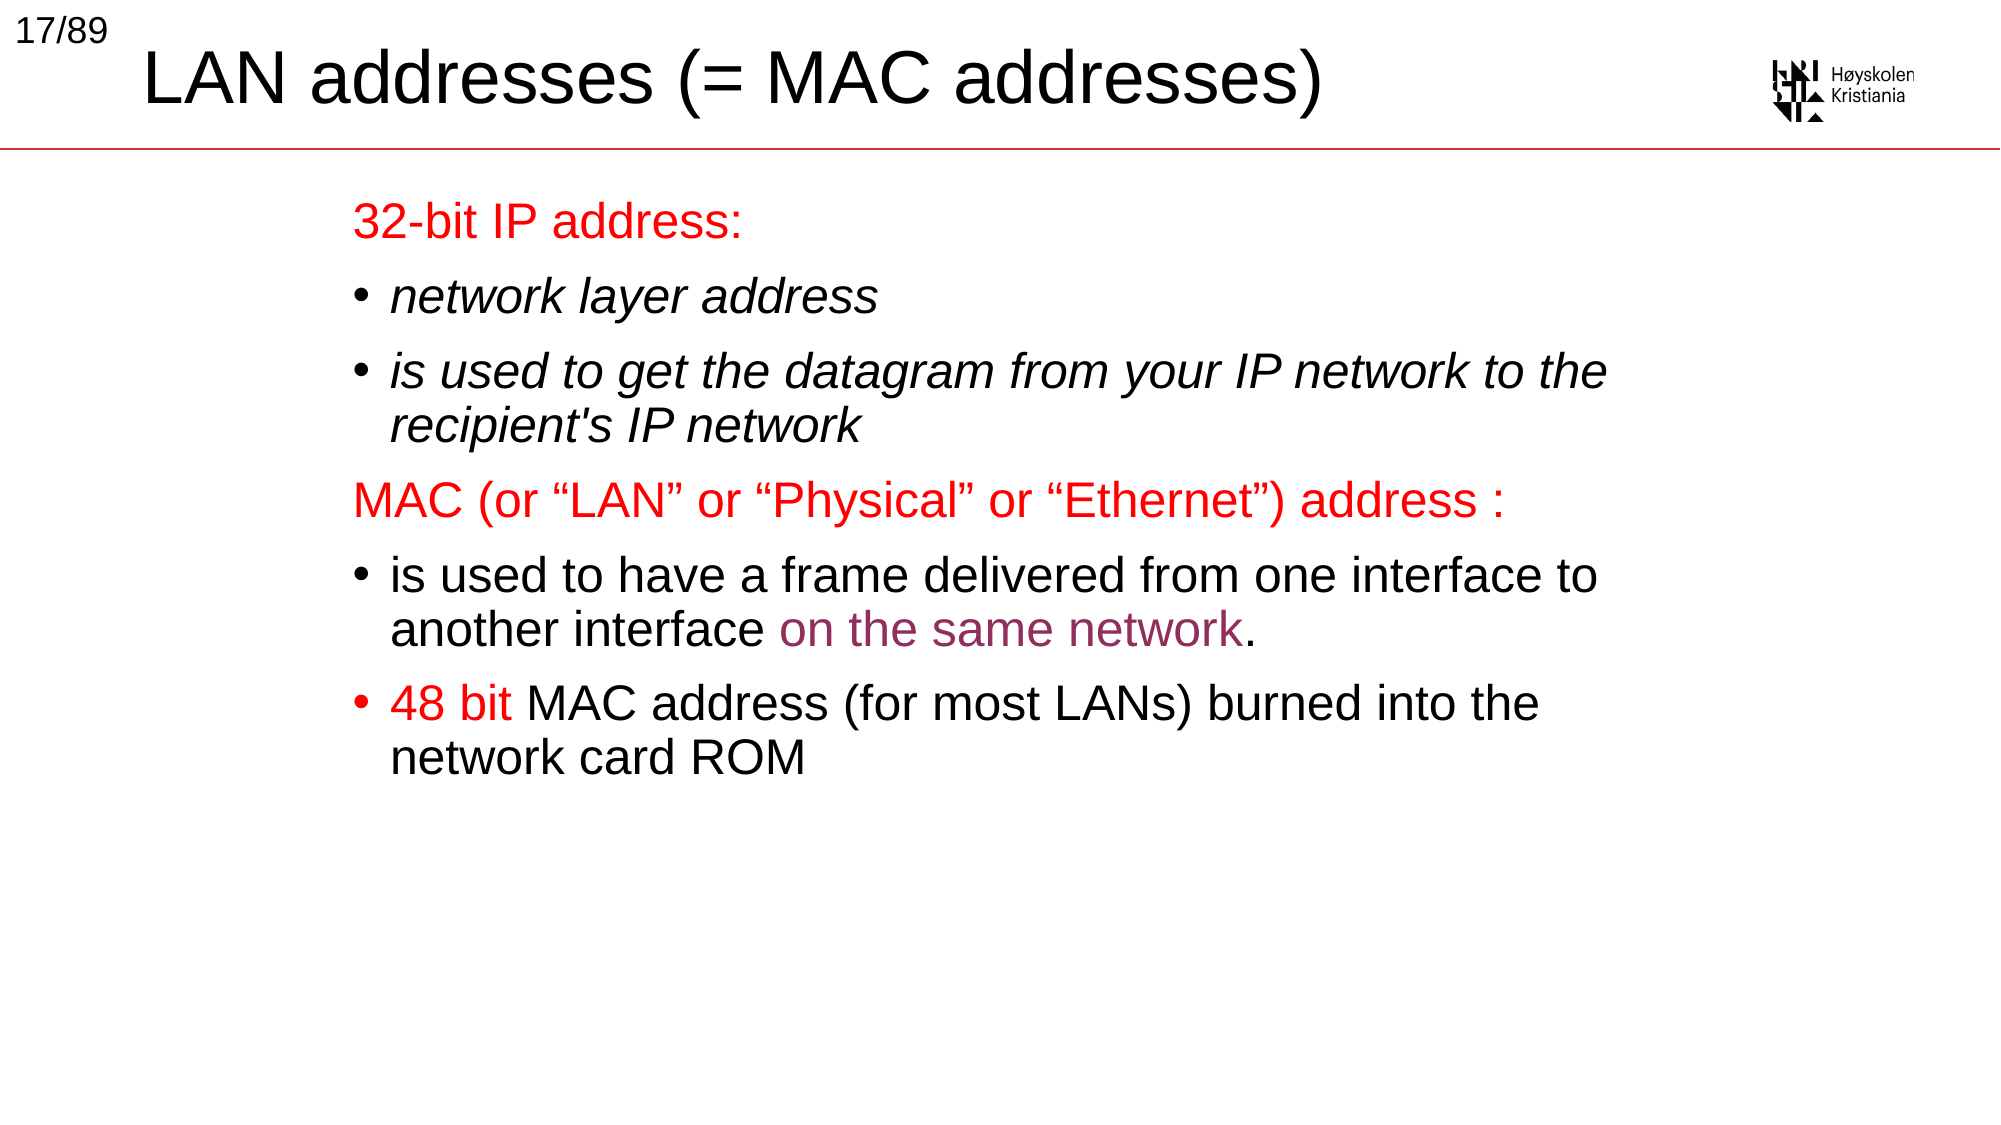

17/89
# LAN addresses (= MAC addresses)
32-bit IP address:
network layer address
is used to get the datagram from your IP network to the recipient's IP network
MAC (or “LAN” or “Physical” or “Ethernet”) address :
is used to have a frame delivered from one interface to another interface on the same network.
48 bit MAC address (for most LANs) burned into the network card ROM